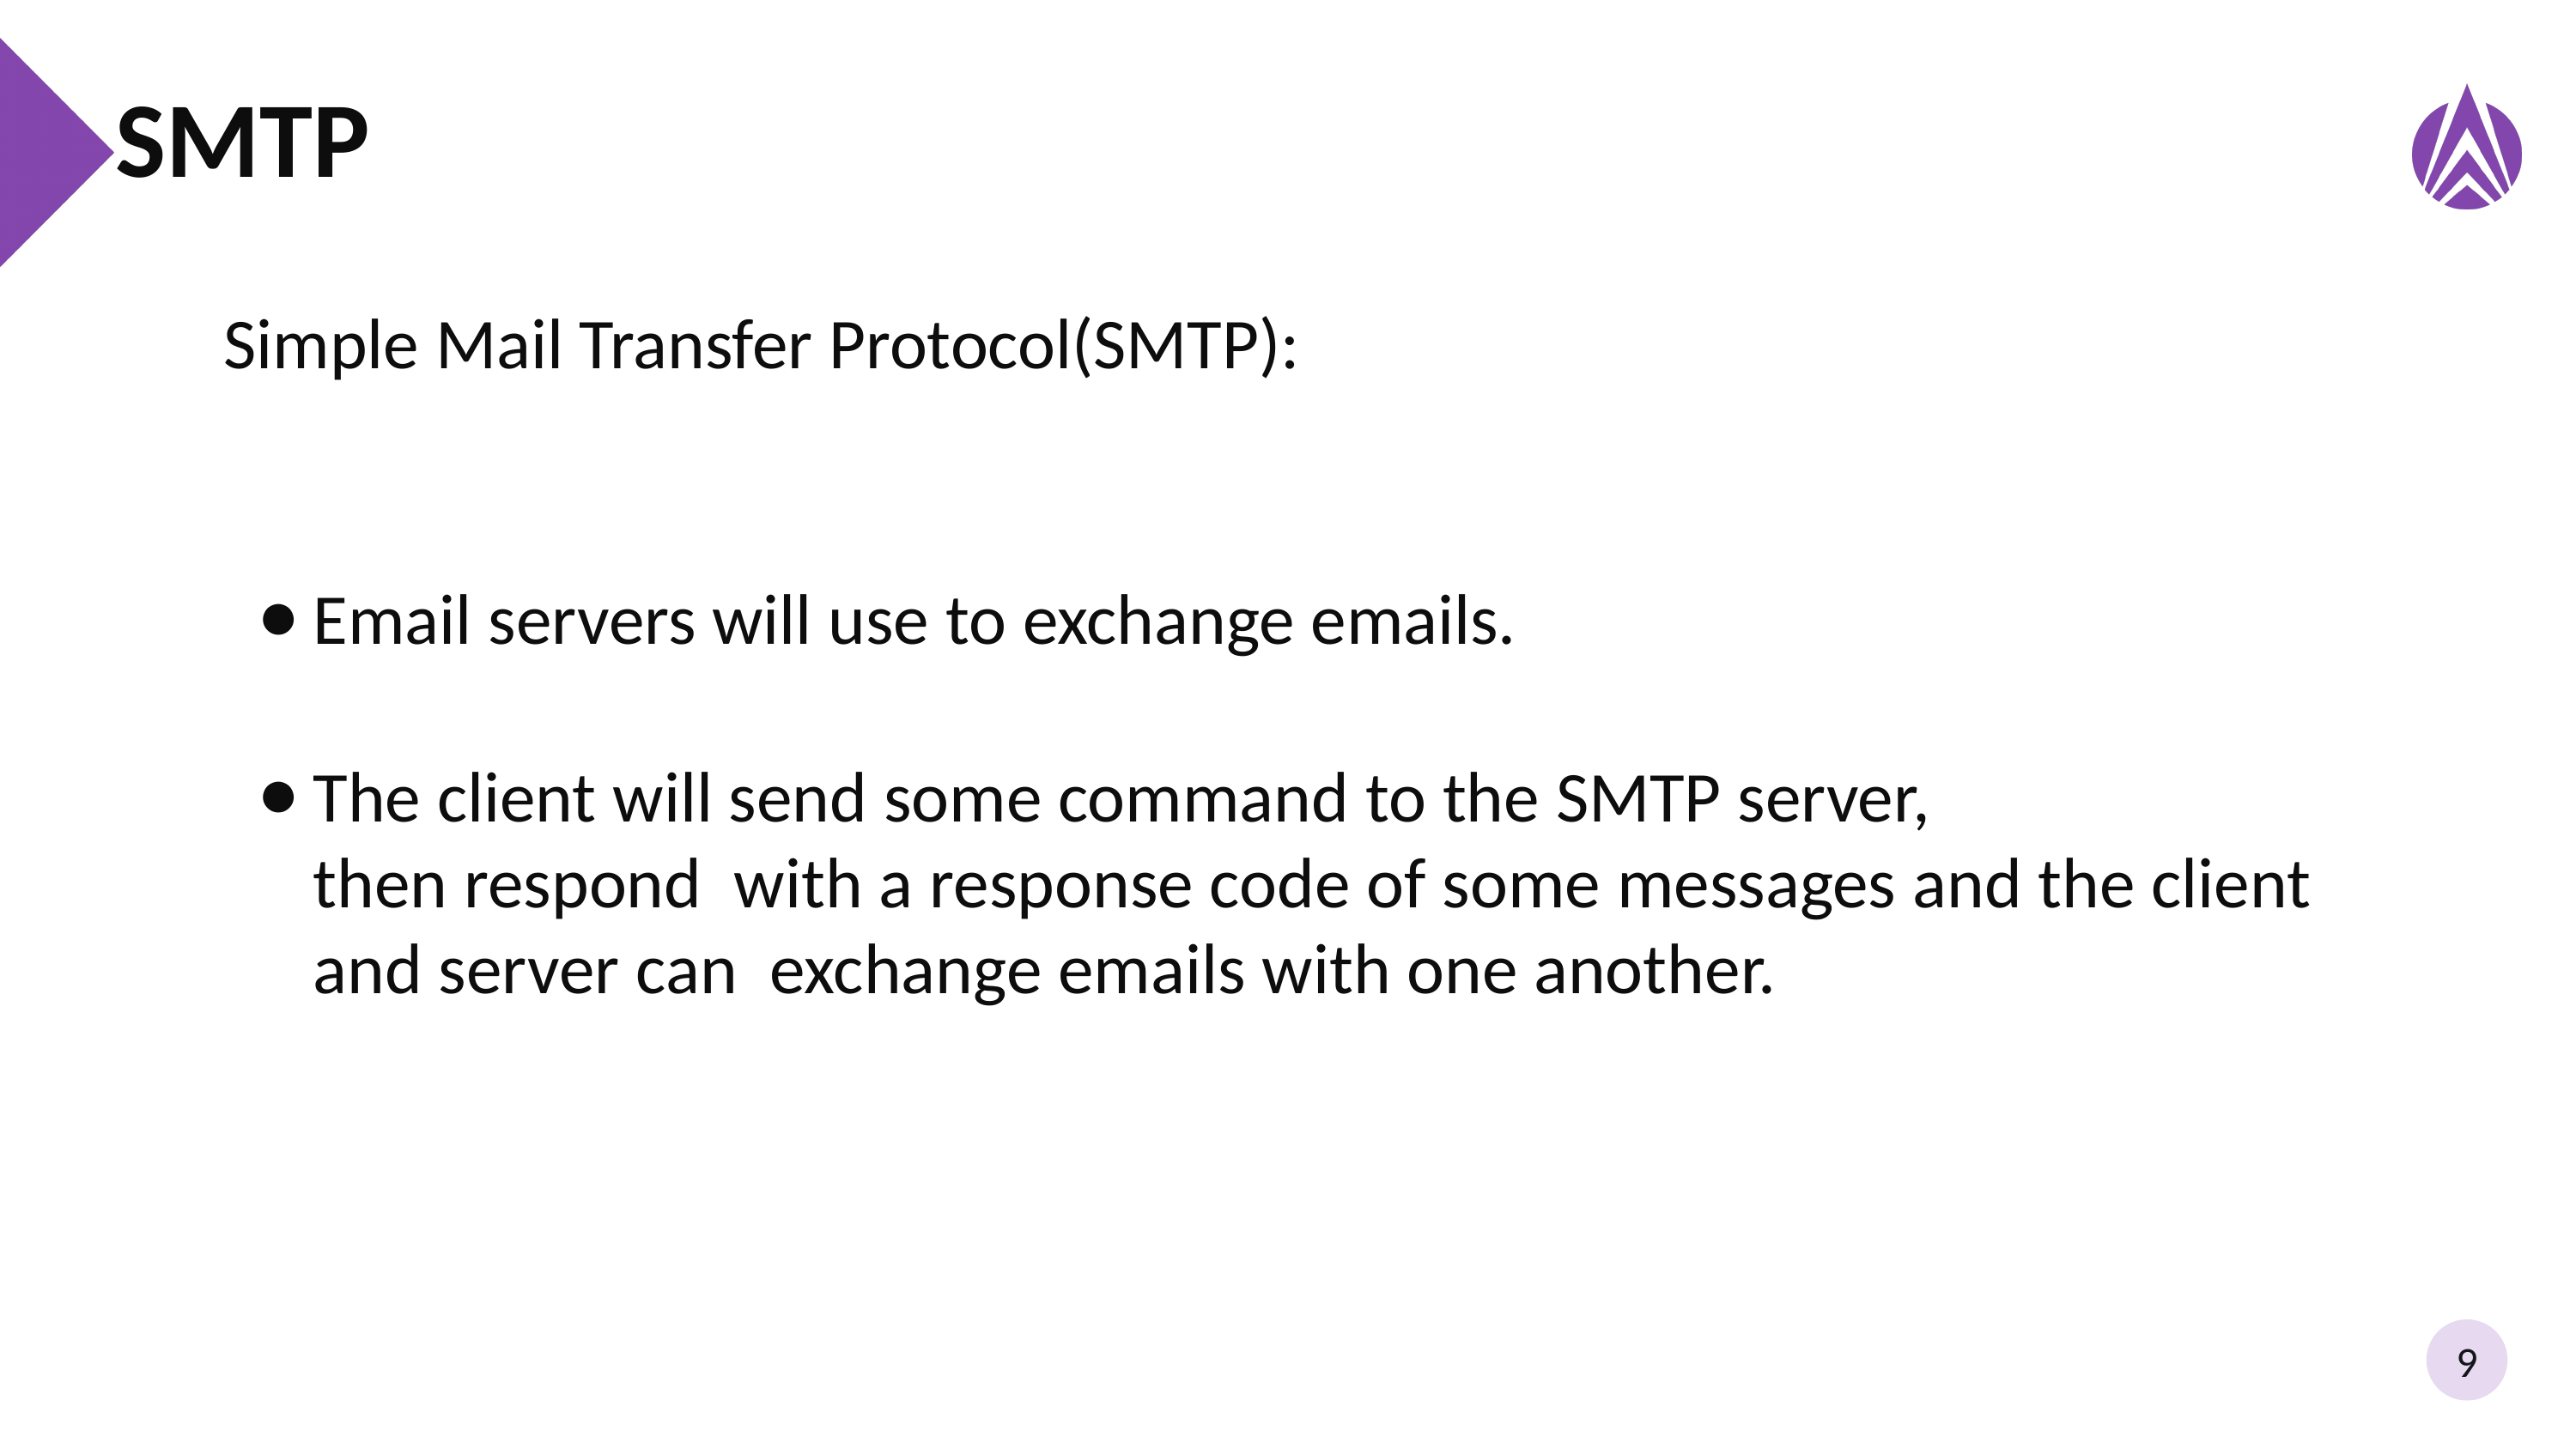

# smTP

Simple Mail Transfer Protocol(SMTP):

Email servers will use to exchange emails.

The client will send some command to the SMTP server, then respond  with a response code of some messages and the client and server can  exchange emails with one another.